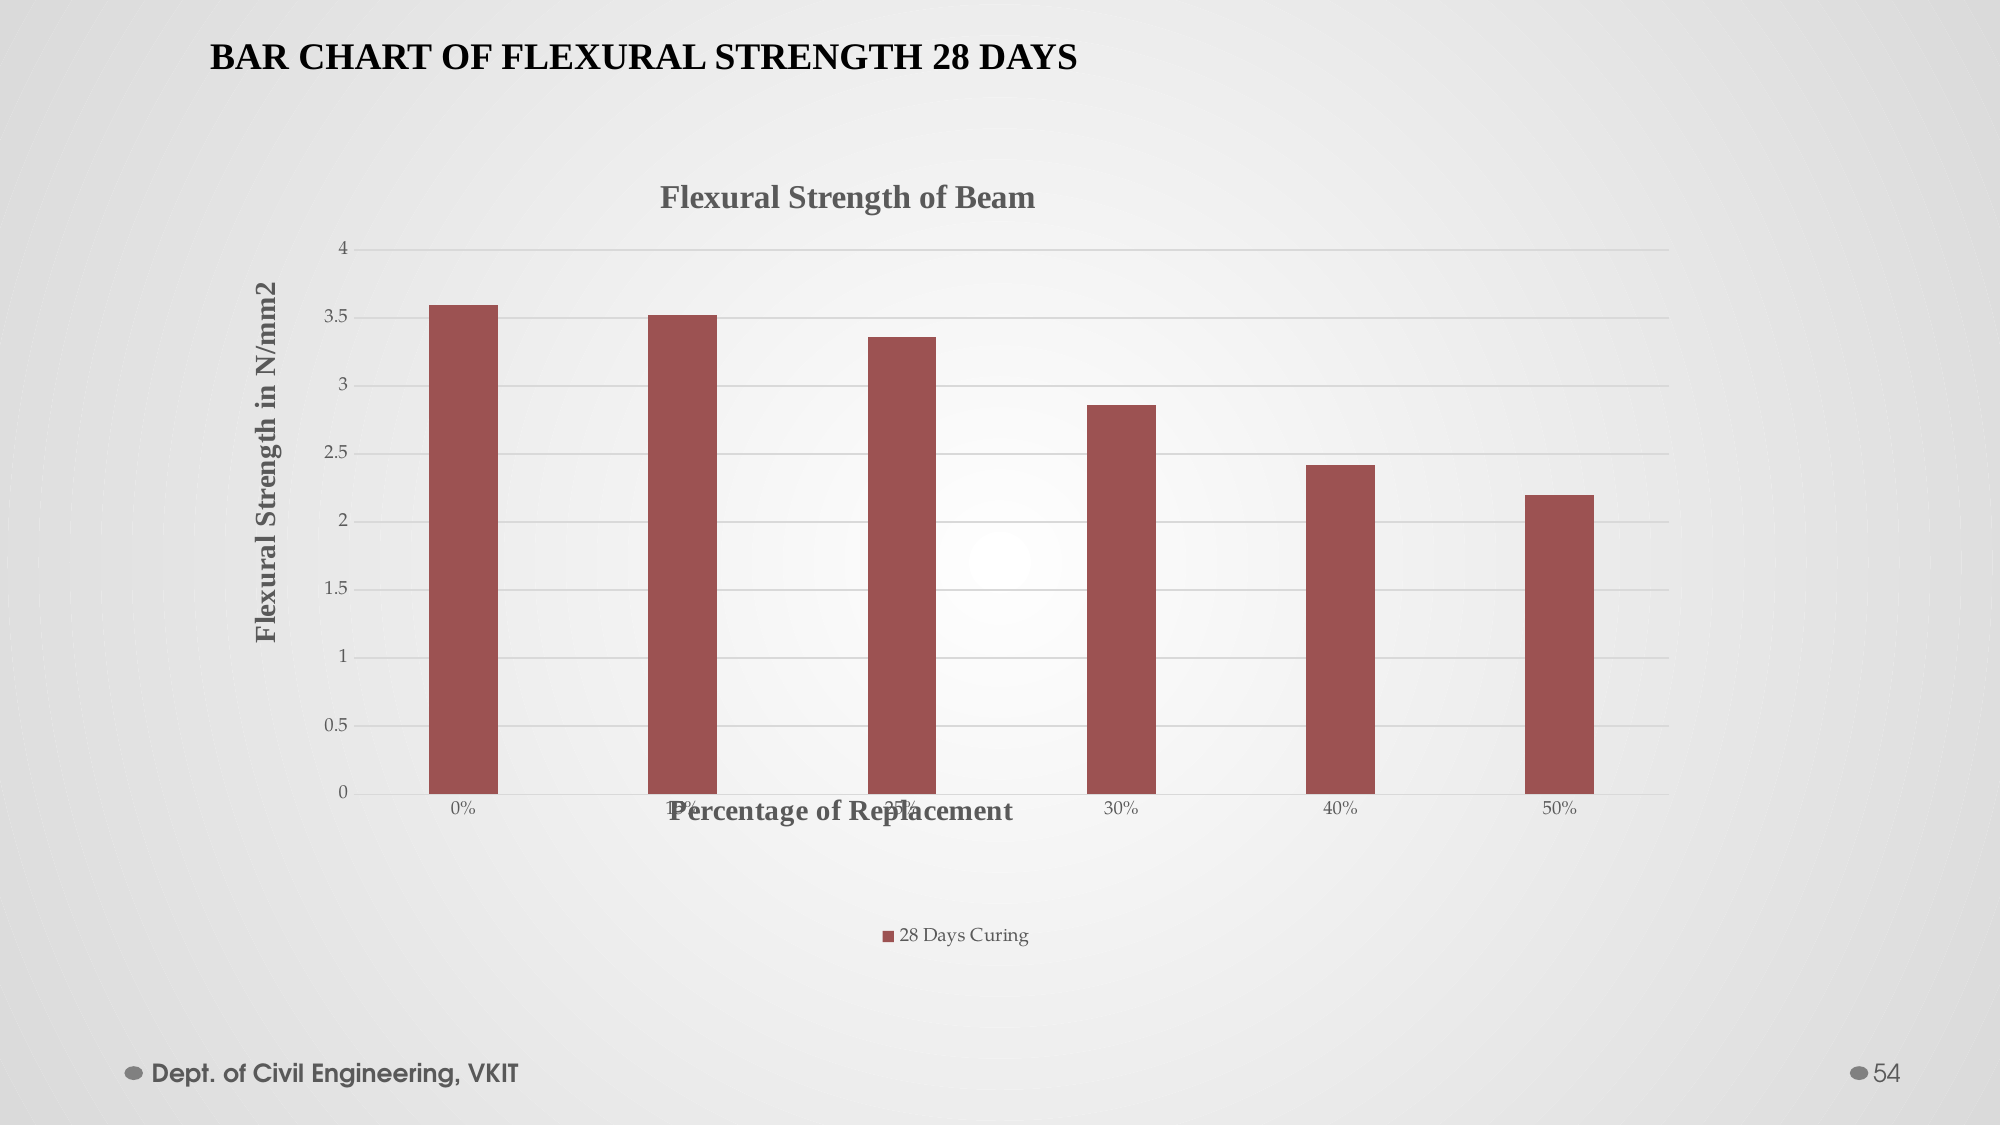

BAR CHART OF FLEXURAL STRENGTH 28 DAYS

### Chart: Flexural Strength of Beam

| Category | 28 Days Curing  |
|---|---|
| 0 | 3.6 |
| 0.15 | 3.52 |
| 0.25 | 3.36 |
| 0.3 | 2.86 |
| 0.4 | 2.42 |
| 0.5 | 2.2 |
Dept. of Civil Engineering, VKIT
54